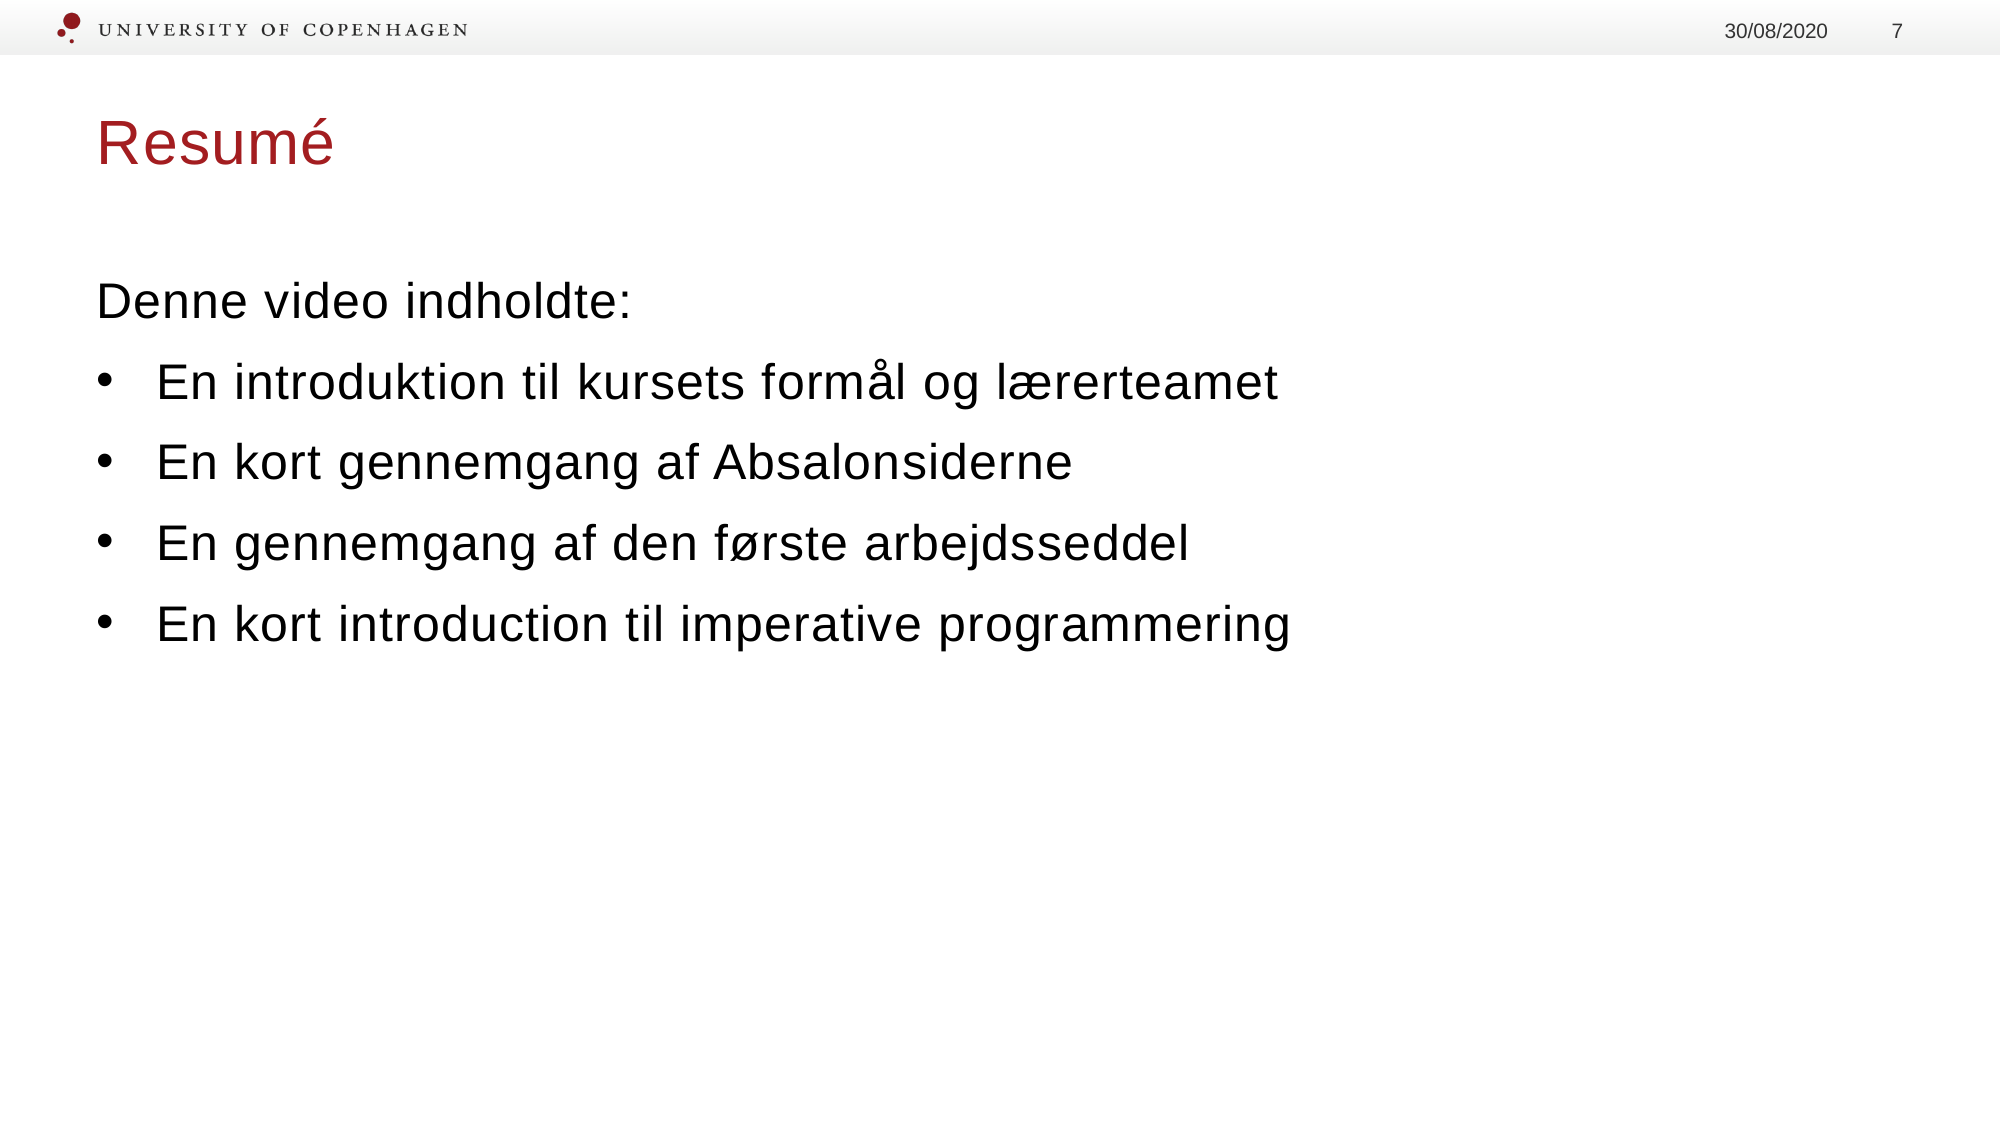

30/08/2020
7
# Resumé
Denne video indholdte:
En introduktion til kursets formål og lærerteamet
En kort gennemgang af Absalonsiderne
En gennemgang af den første arbejdsseddel
En kort introduction til imperative programmering